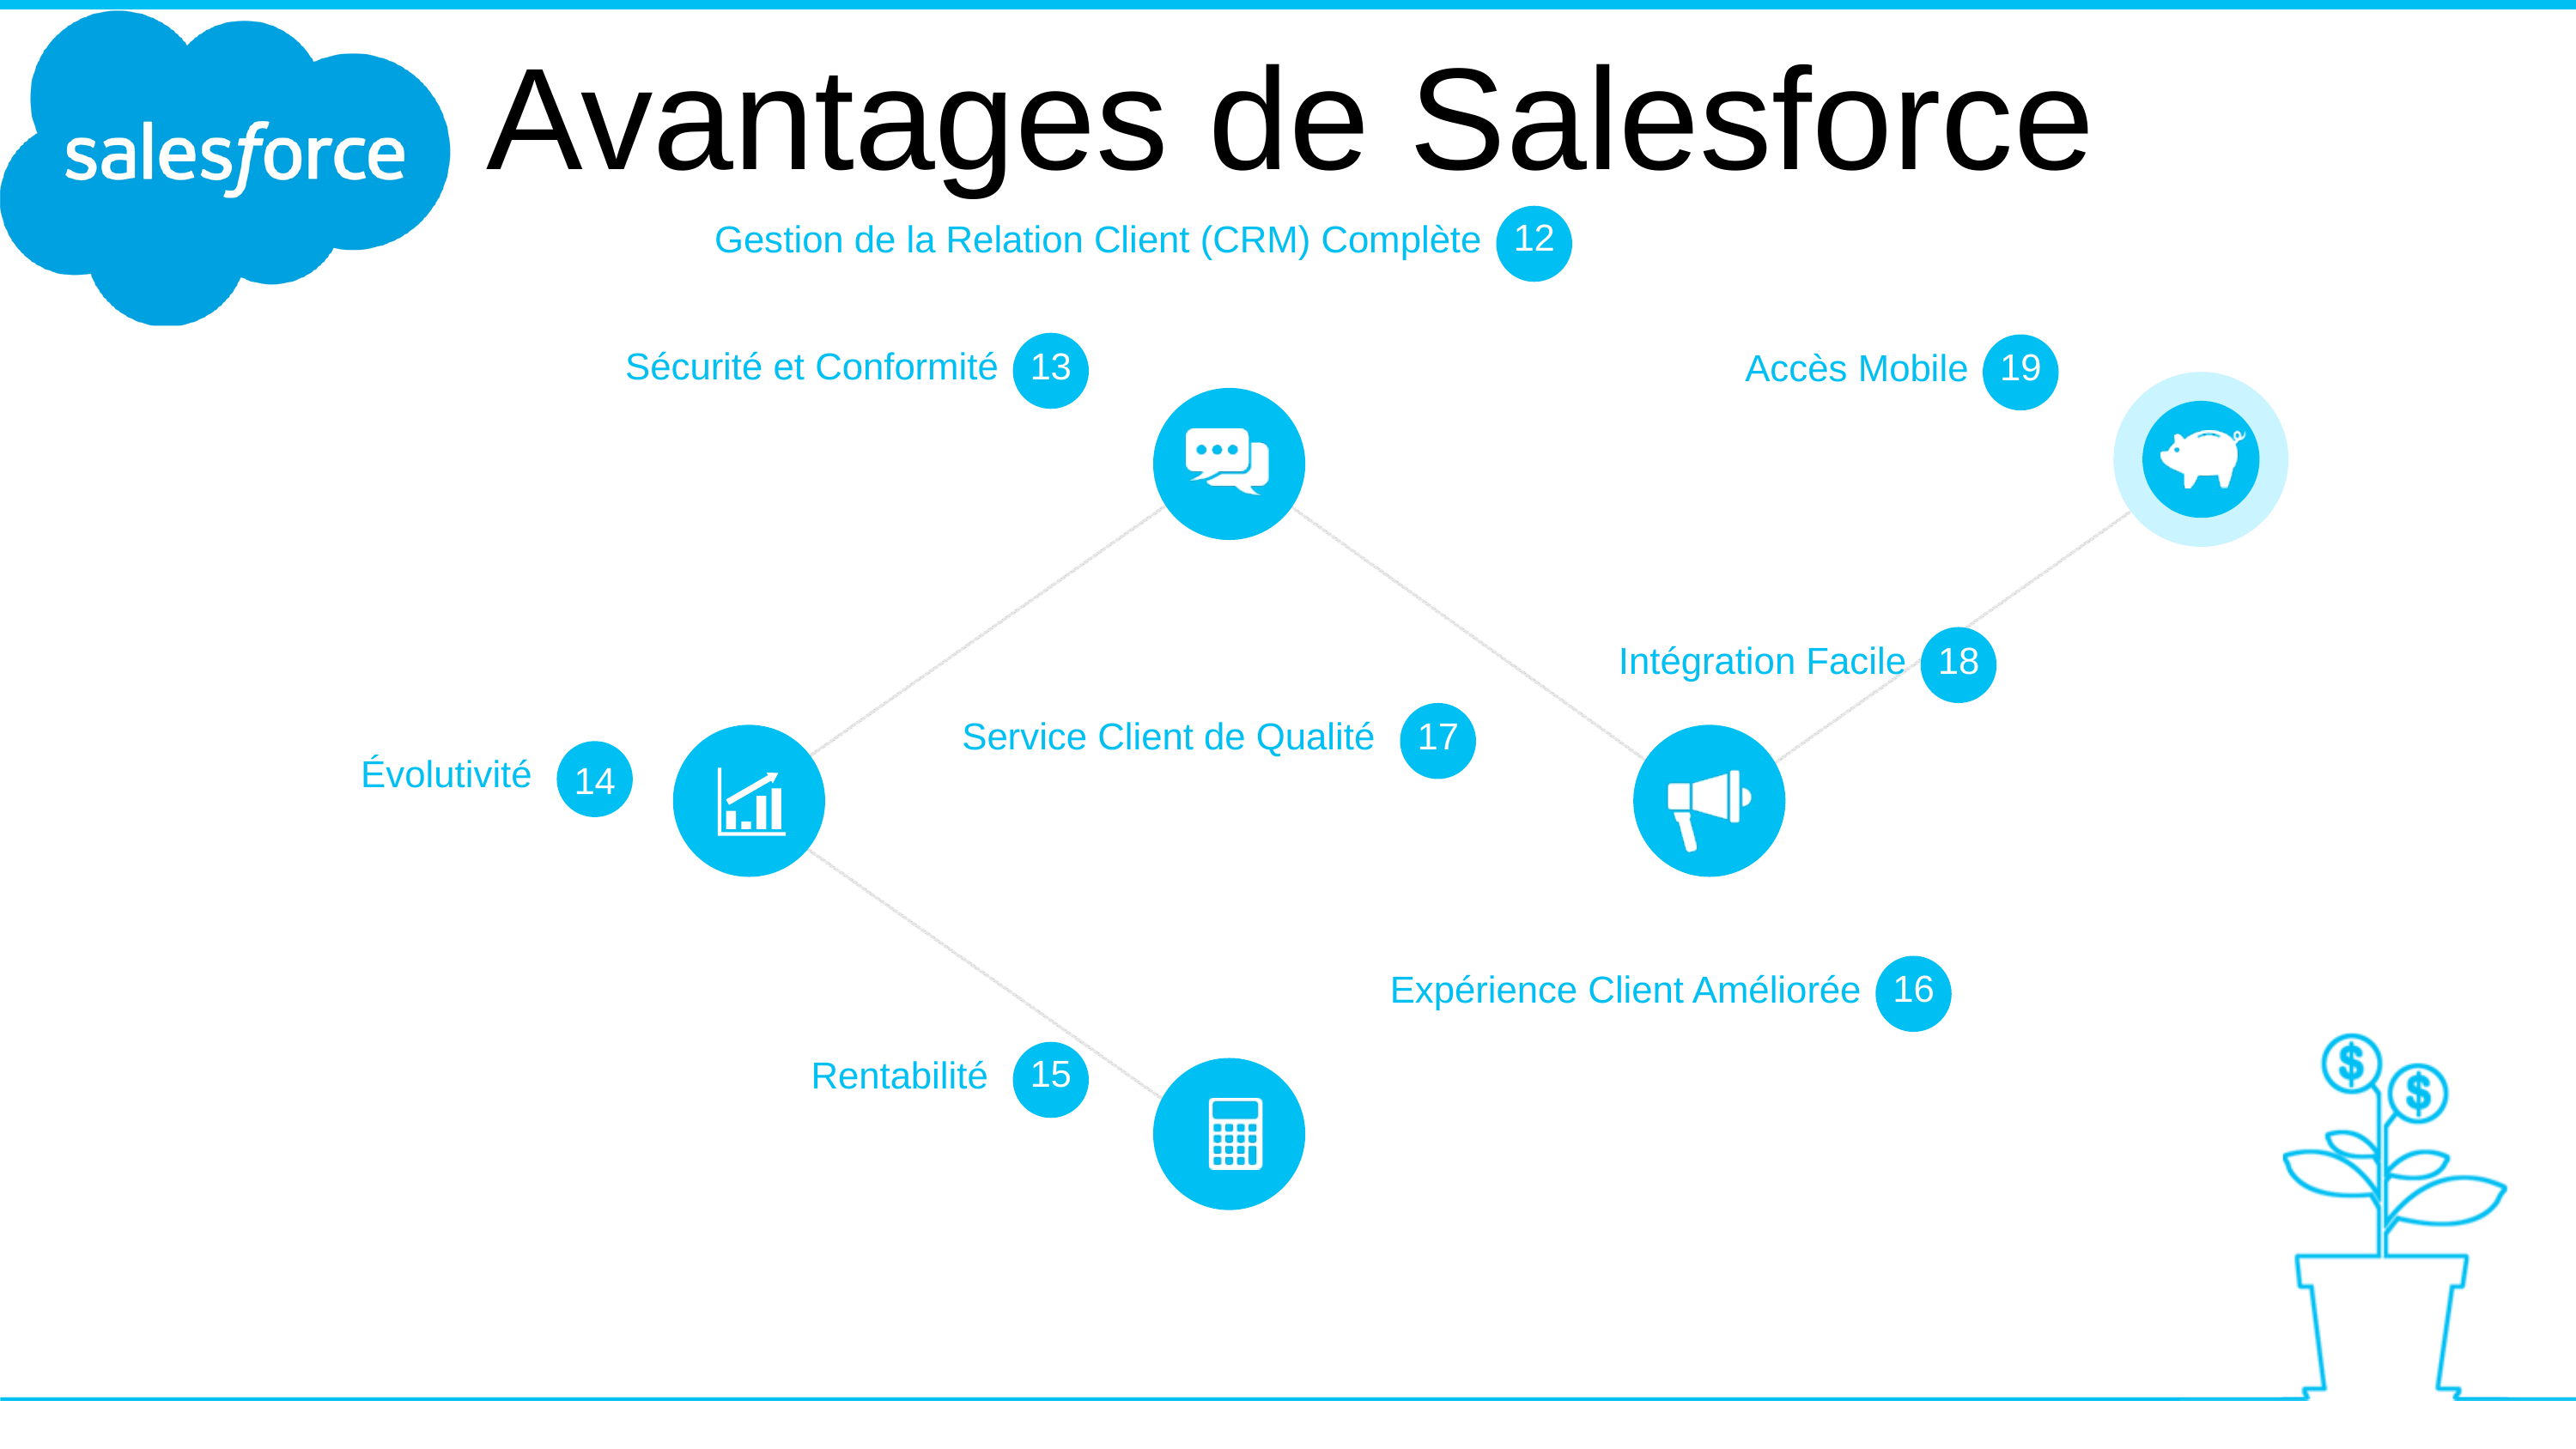

Avantages de Salesforce

12
Gestion de la Relation Client (CRM) Complète

13
Sécurité et Conformité
19
Accès Mobile

18
Intégration Facile

17
Service Client de Qualité

Évolutivité
14

16
Expérience Client Améliorée

15
Rentabilité